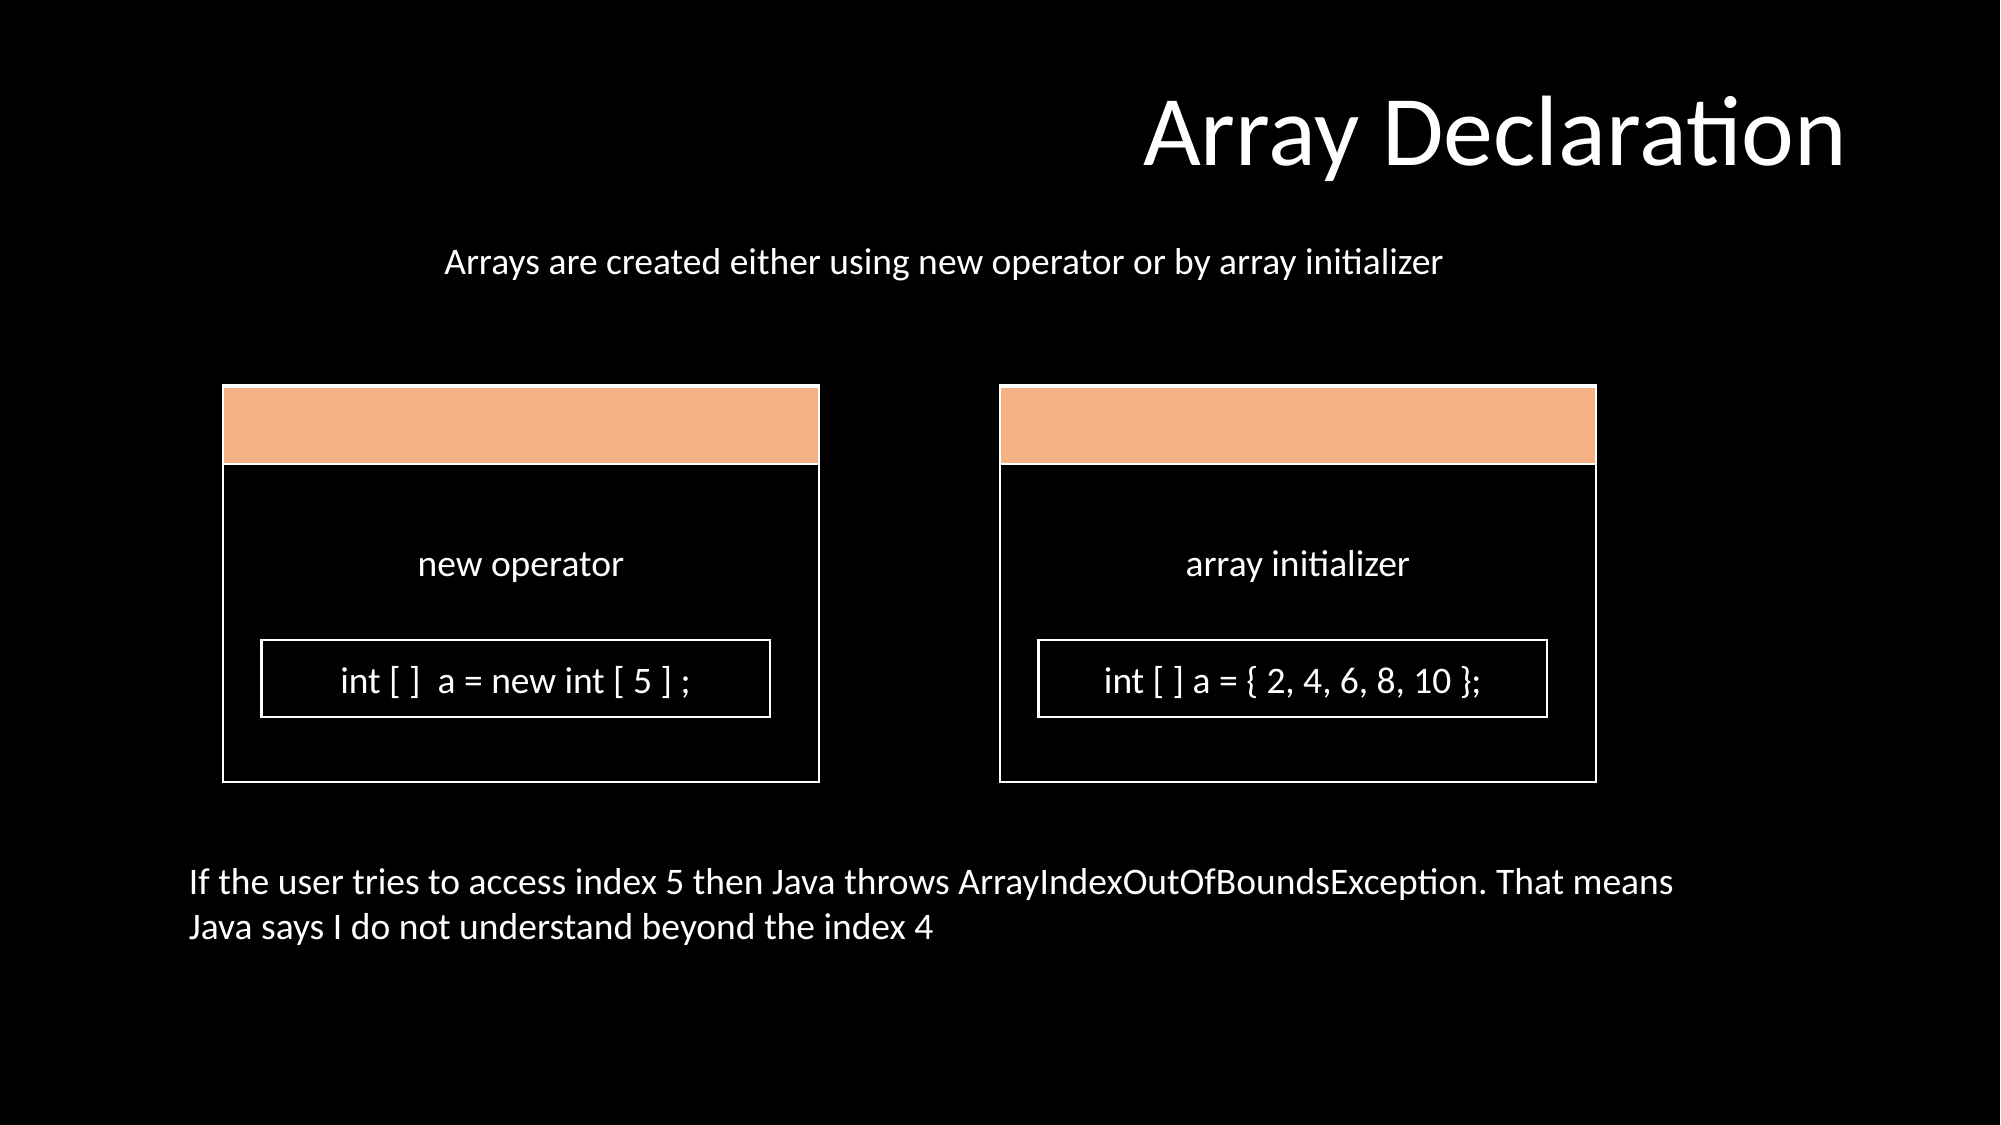

# Array Declaration
Arrays are created either using new operator or by array initializer
array initializer

new operator

int [ ] a = { 2, 4, 6, 8, 10 };
int [ ]  a = new int [ 5 ] ;
If the user tries to access index 5 then Java throws ArrayIndexOutOfBoundsException. That means Java says I do not understand beyond the index 4